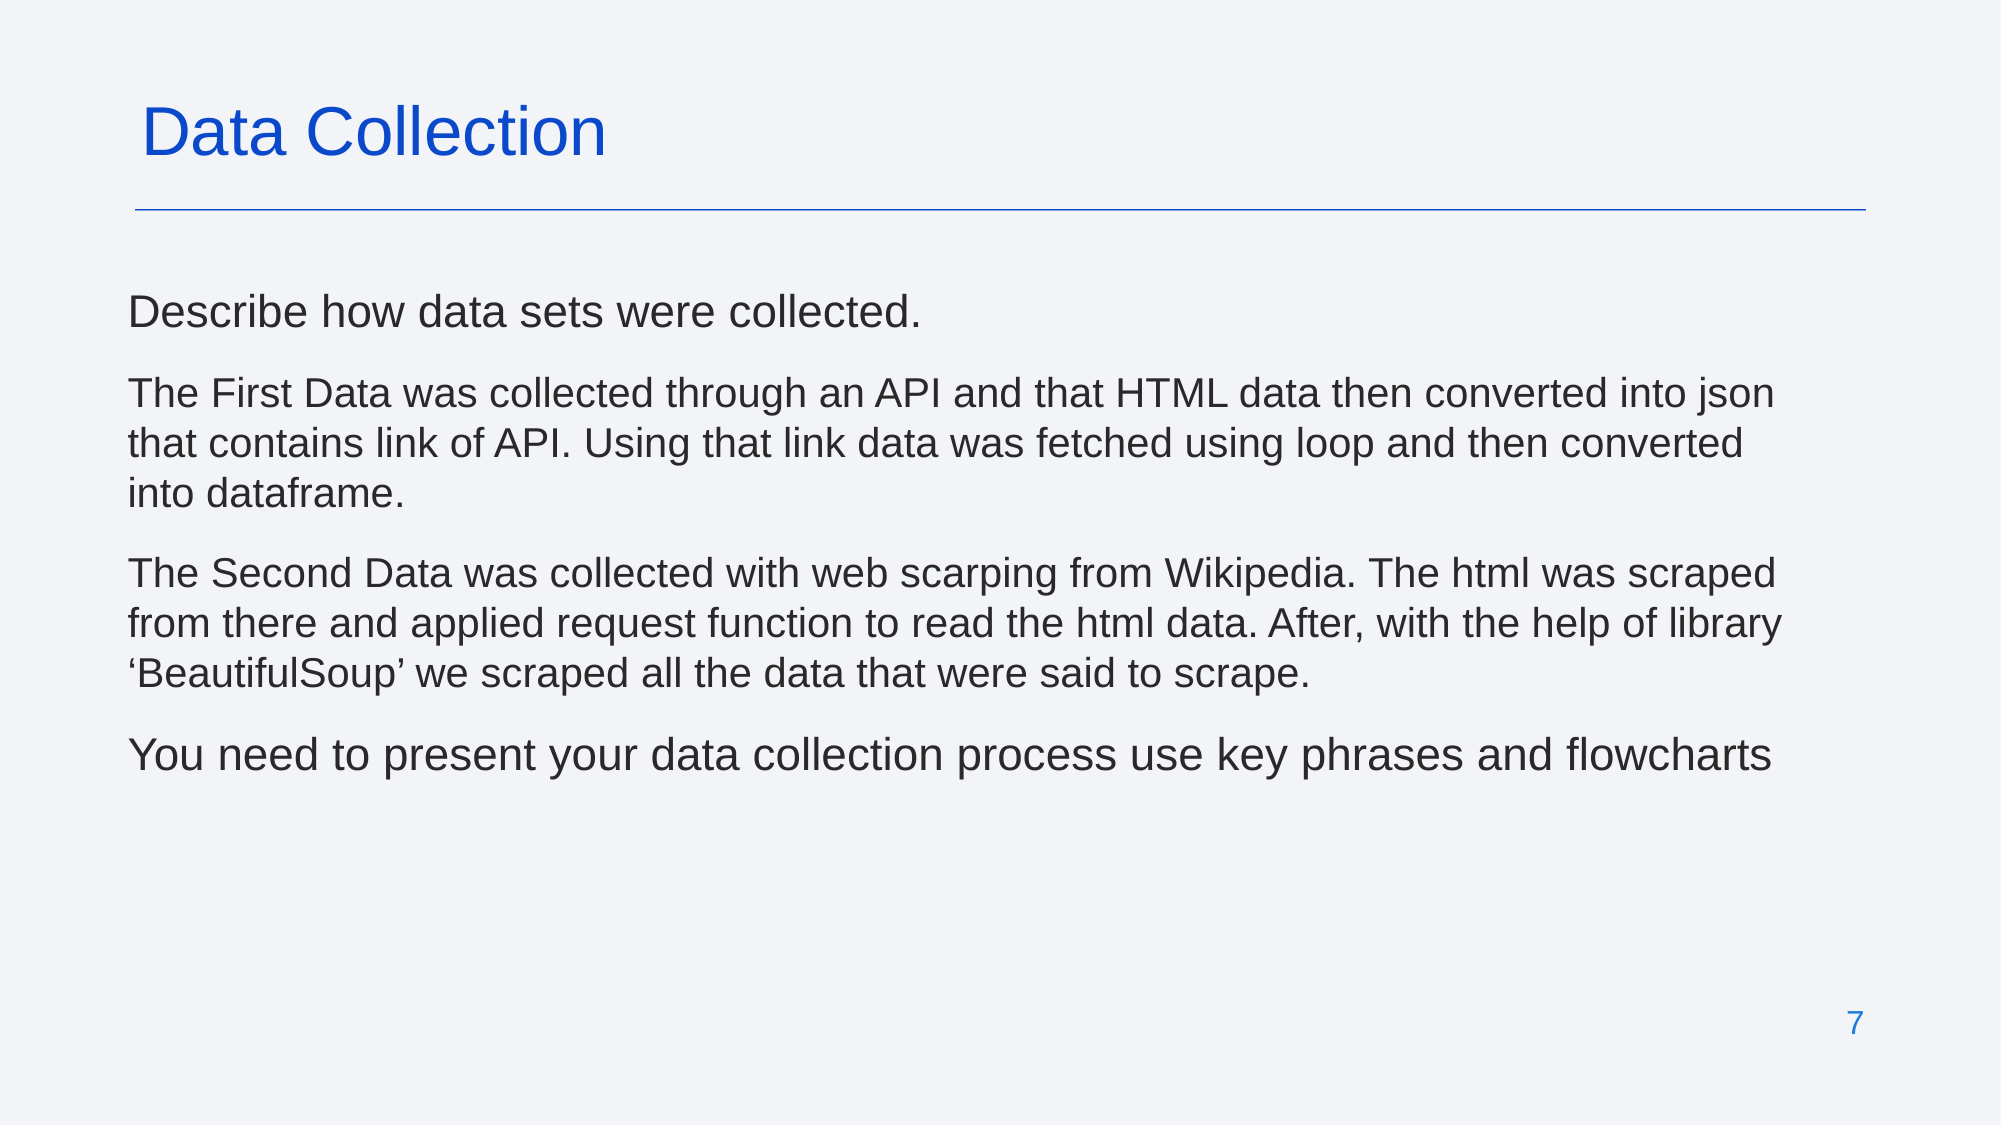

Data Collection
Describe how data sets were collected.
The First Data was collected through an API and that HTML data then converted into json that contains link of API. Using that link data was fetched using loop and then converted into dataframe.
The Second Data was collected with web scarping from Wikipedia. The html was scraped from there and applied request function to read the html data. After, with the help of library ‘BeautifulSoup’ we scraped all the data that were said to scrape.
You need to present your data collection process use key phrases and flowcharts

7